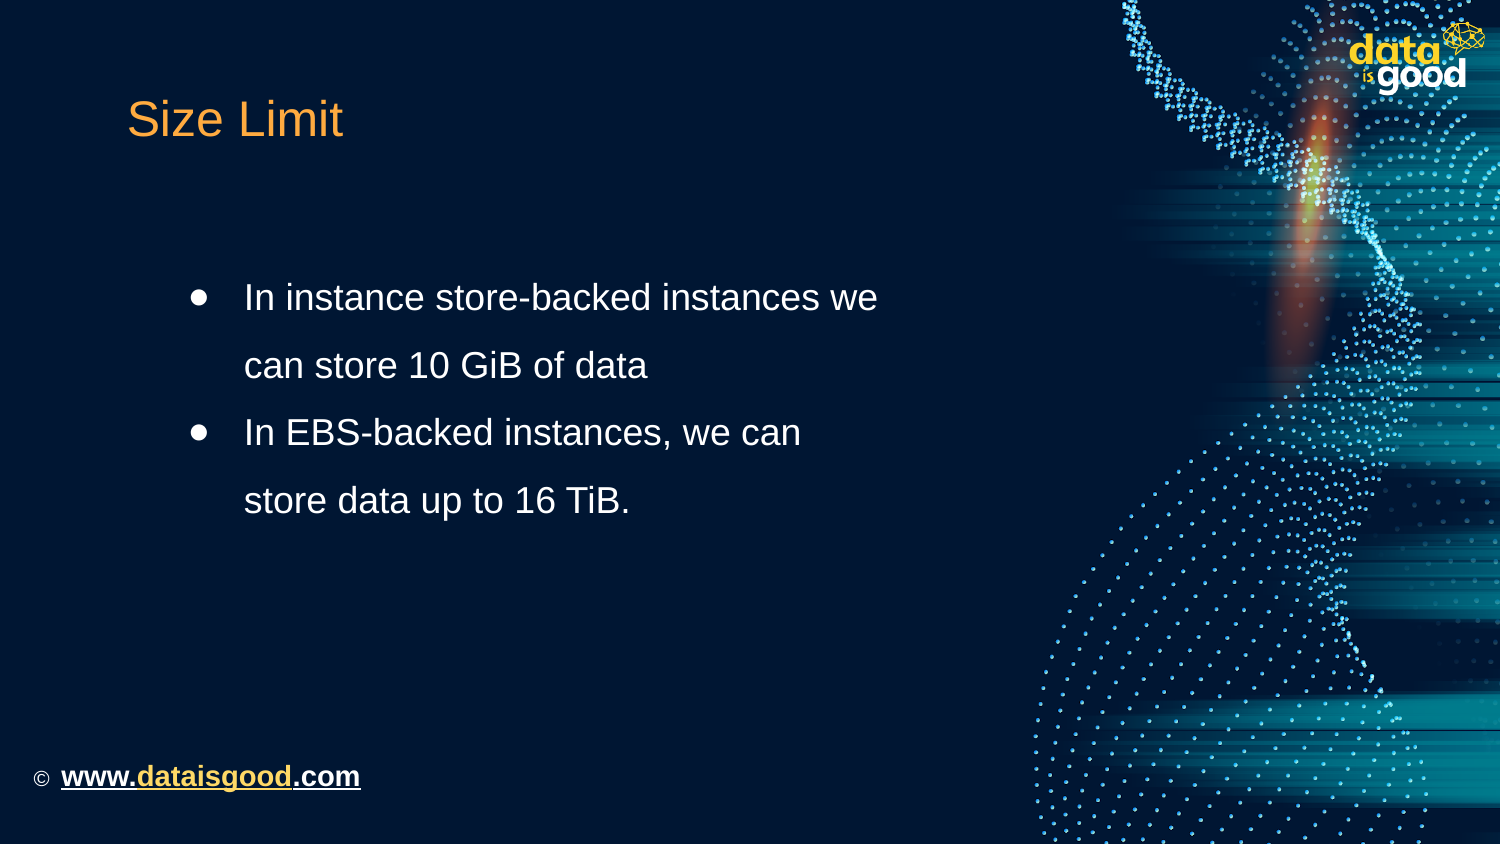

# Size Limit
In instance store-backed instances we can store 10 GiB of data
In EBS-backed instances, we can store data up to 16 TiB.